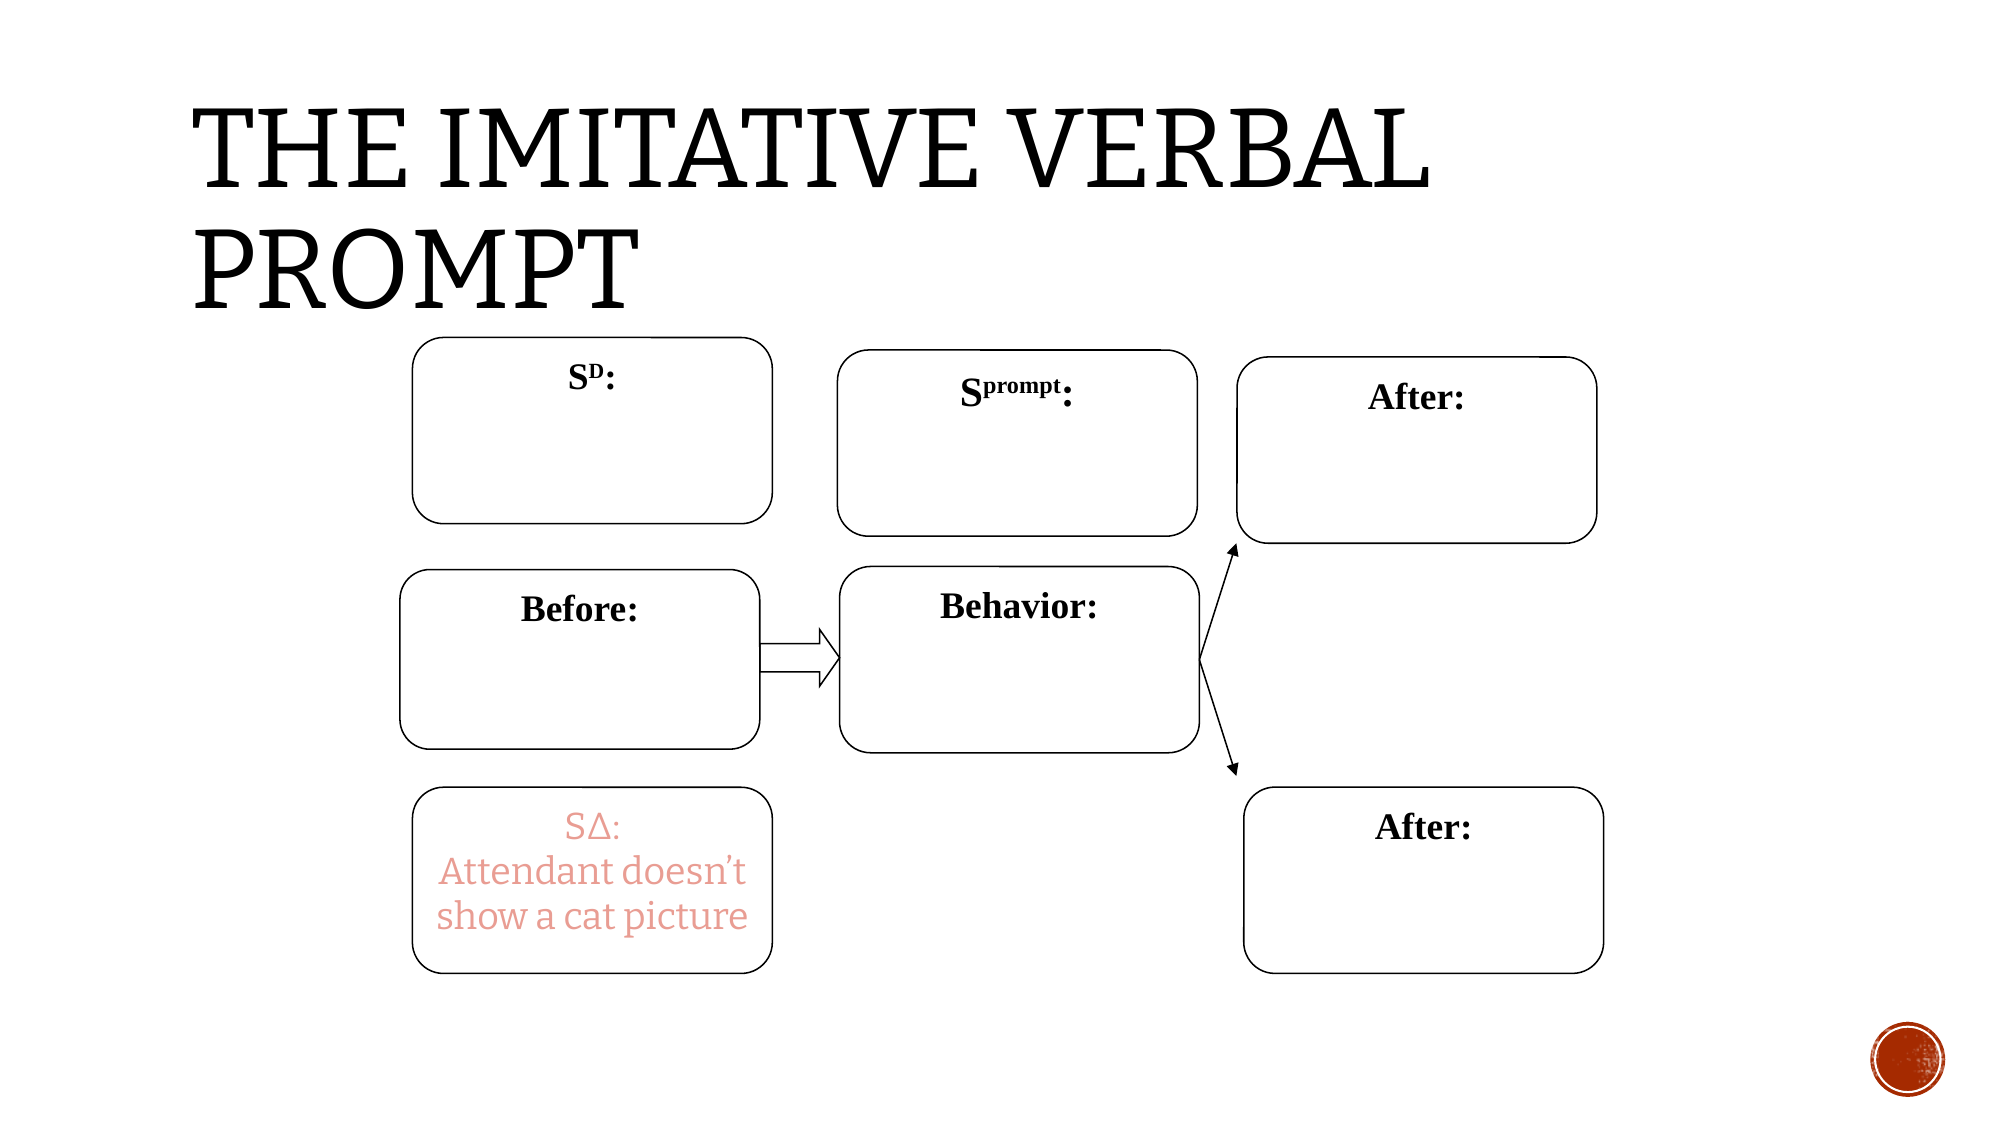

# The Imitative Verbal Prompt
SD:
Sprompt:
After:

Behavior:

After:
Before:

SΔ:
Attendant doesn’t show a cat picture